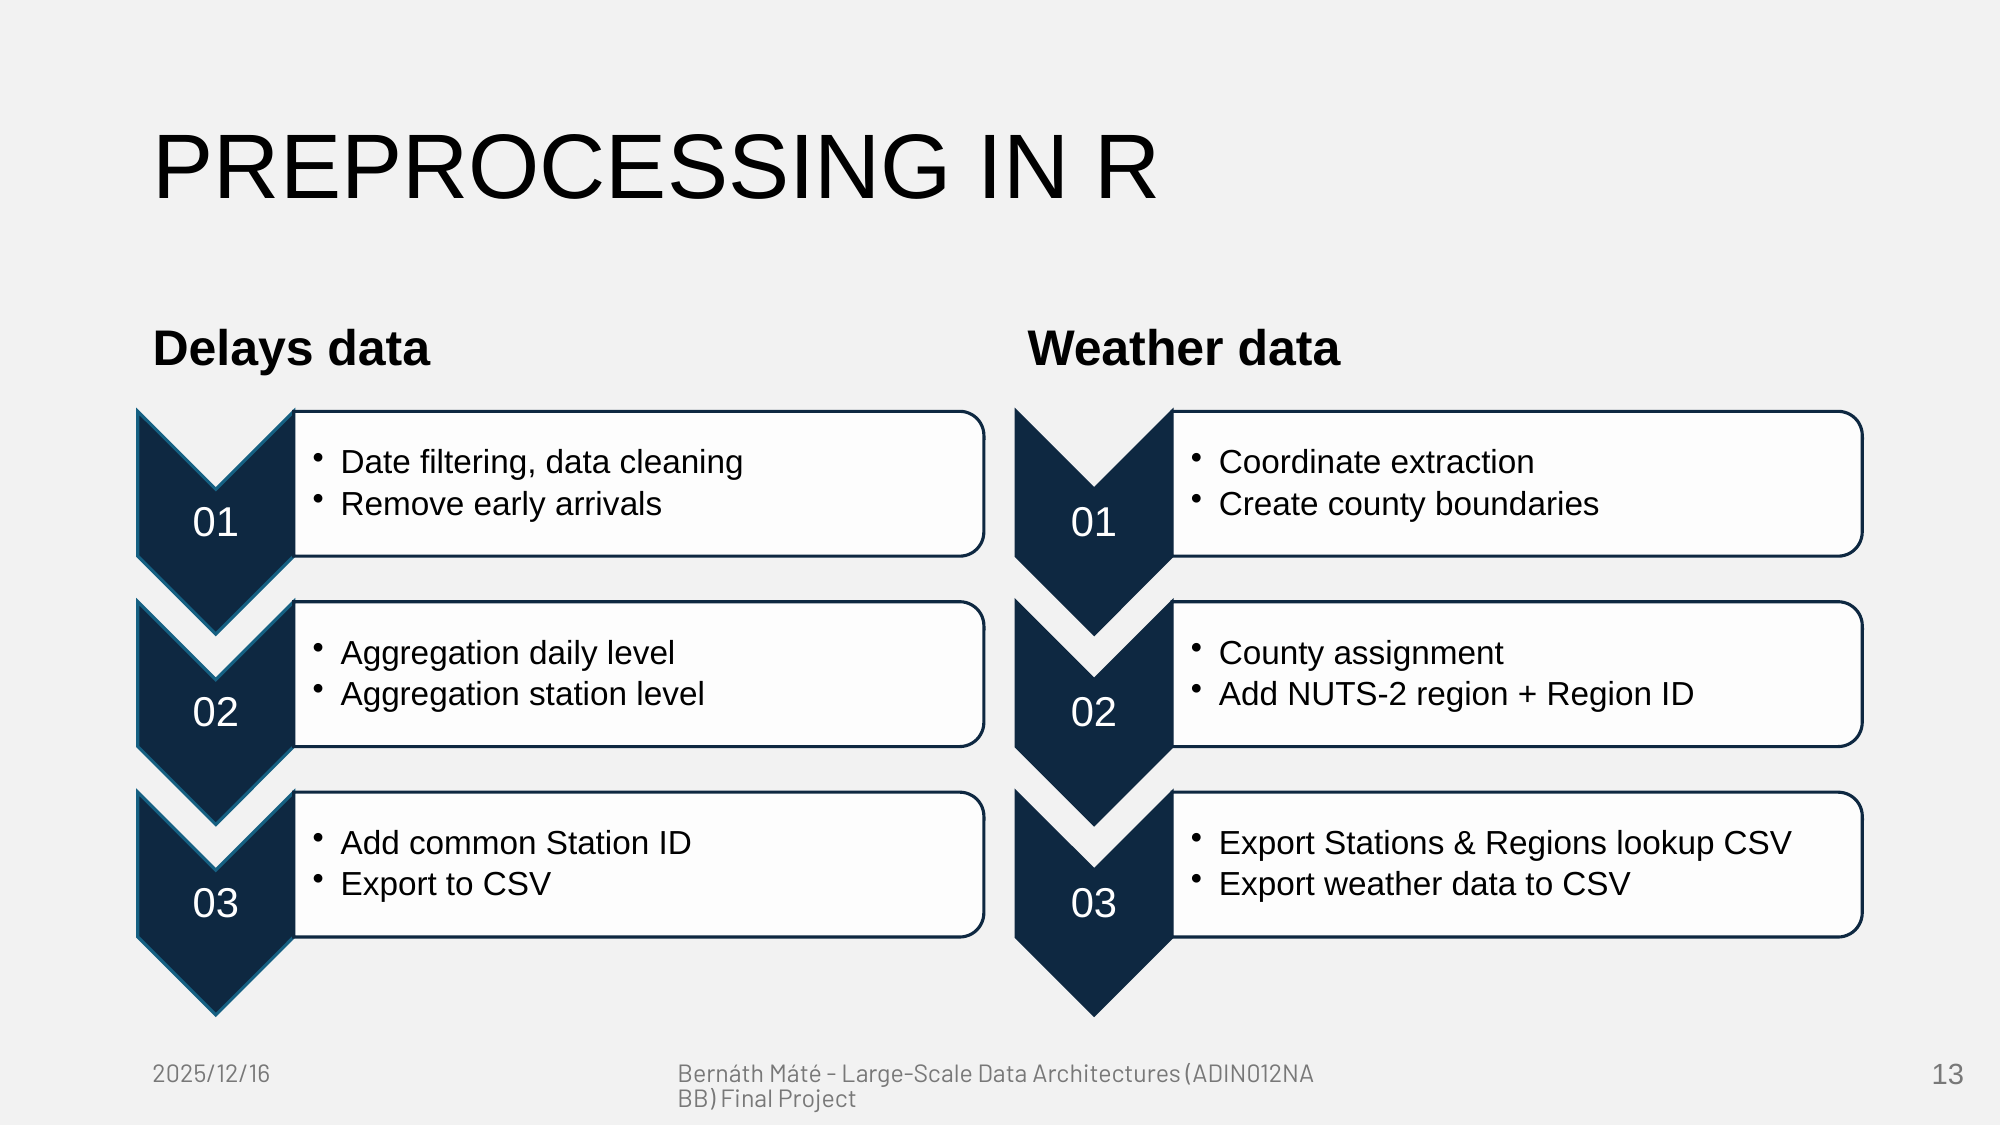

# Preprocessing in R
Delays data
Weather data
01
Date filtering, data cleaning
Remove early arrivals
02
Aggregation daily level
Aggregation station level
03
Add common Station ID
Export to CSV
01
Coordinate extraction
Create county boundaries
02
County assignment
Add NUTS-2 region + Region ID
03
Export Stations & Regions lookup CSV
Export weather data to CSV
2025/12/16
Bernáth Máté - Large-Scale Data Architectures (ADIN012NABB) Final Project
13